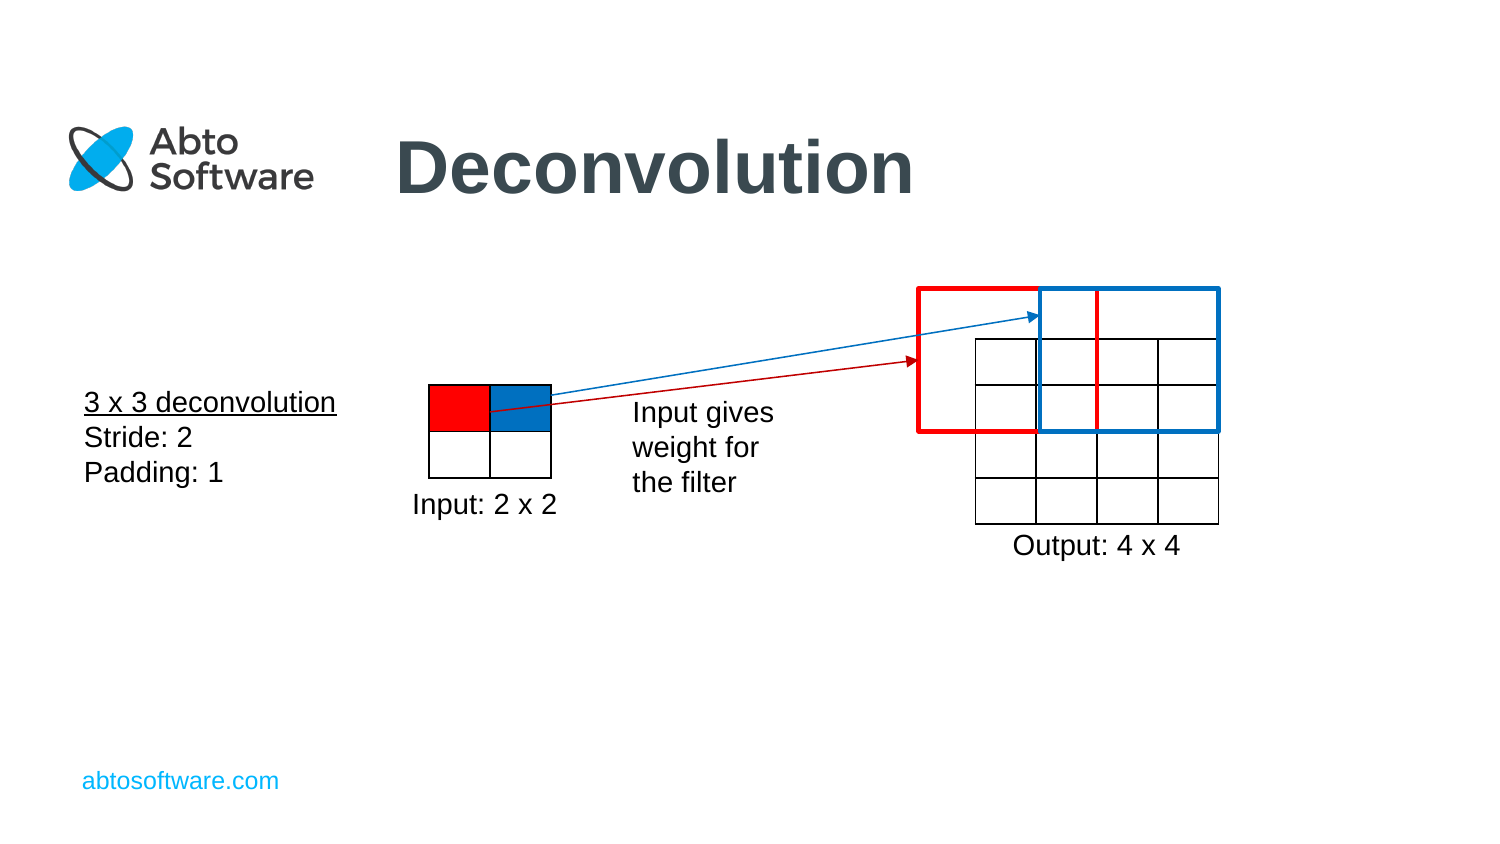

Deconvolution

|  |  |  |  |
| --- | --- | --- | --- |
|  |  |  |  |
|  |  |  |  |
|  |  |  |  |
3 x 3 deconvolution
Stride: 2
Padding: 1
|  |  |
| --- | --- |
|  |  |
Input gives weight for the filter
Input: 2 x 2
Output: 4 x 4